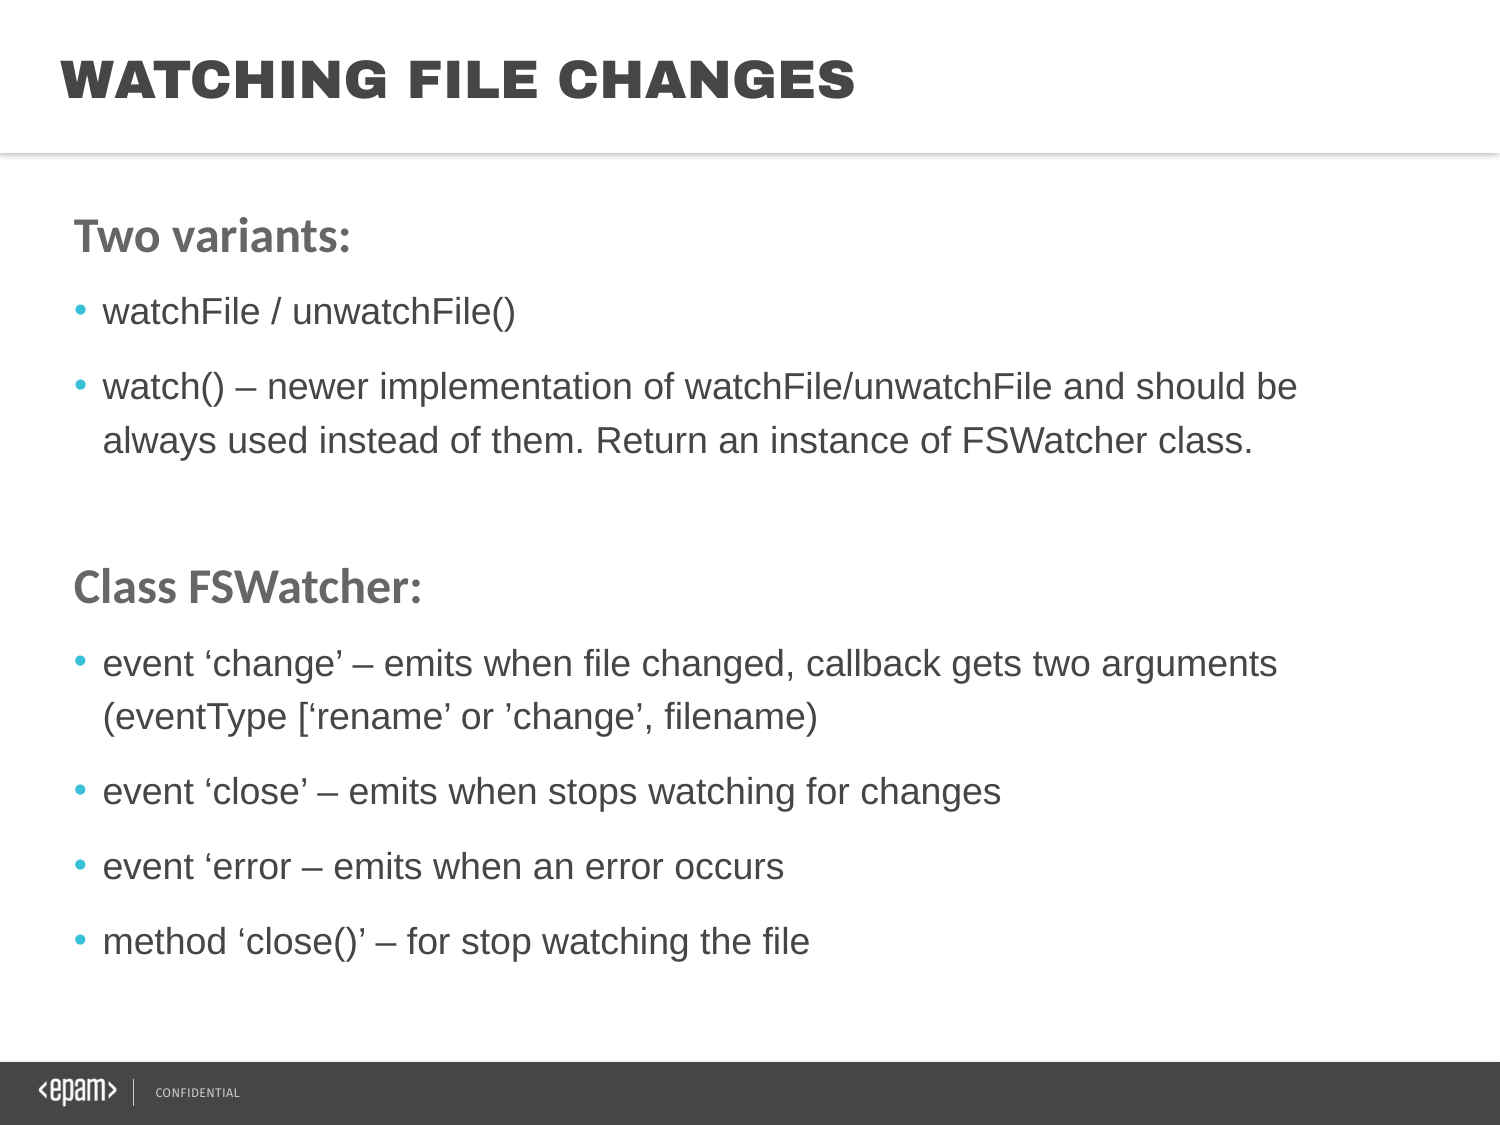

WATCHING FILE CHANGES
Two variants:
watchFile / unwatchFile()
watch() – newer implementation of watchFile/unwatchFile and should be always used instead of them. Return an instance of FSWatcher class.
Class FSWatcher:
event ‘change’ – emits when file changed, callback gets two arguments (eventType [‘rename’ or ’change’, filename)
event ‘close’ – emits when stops watching for changes
event ‘error – emits when an error occurs
method ‘close()’ – for stop watching the file